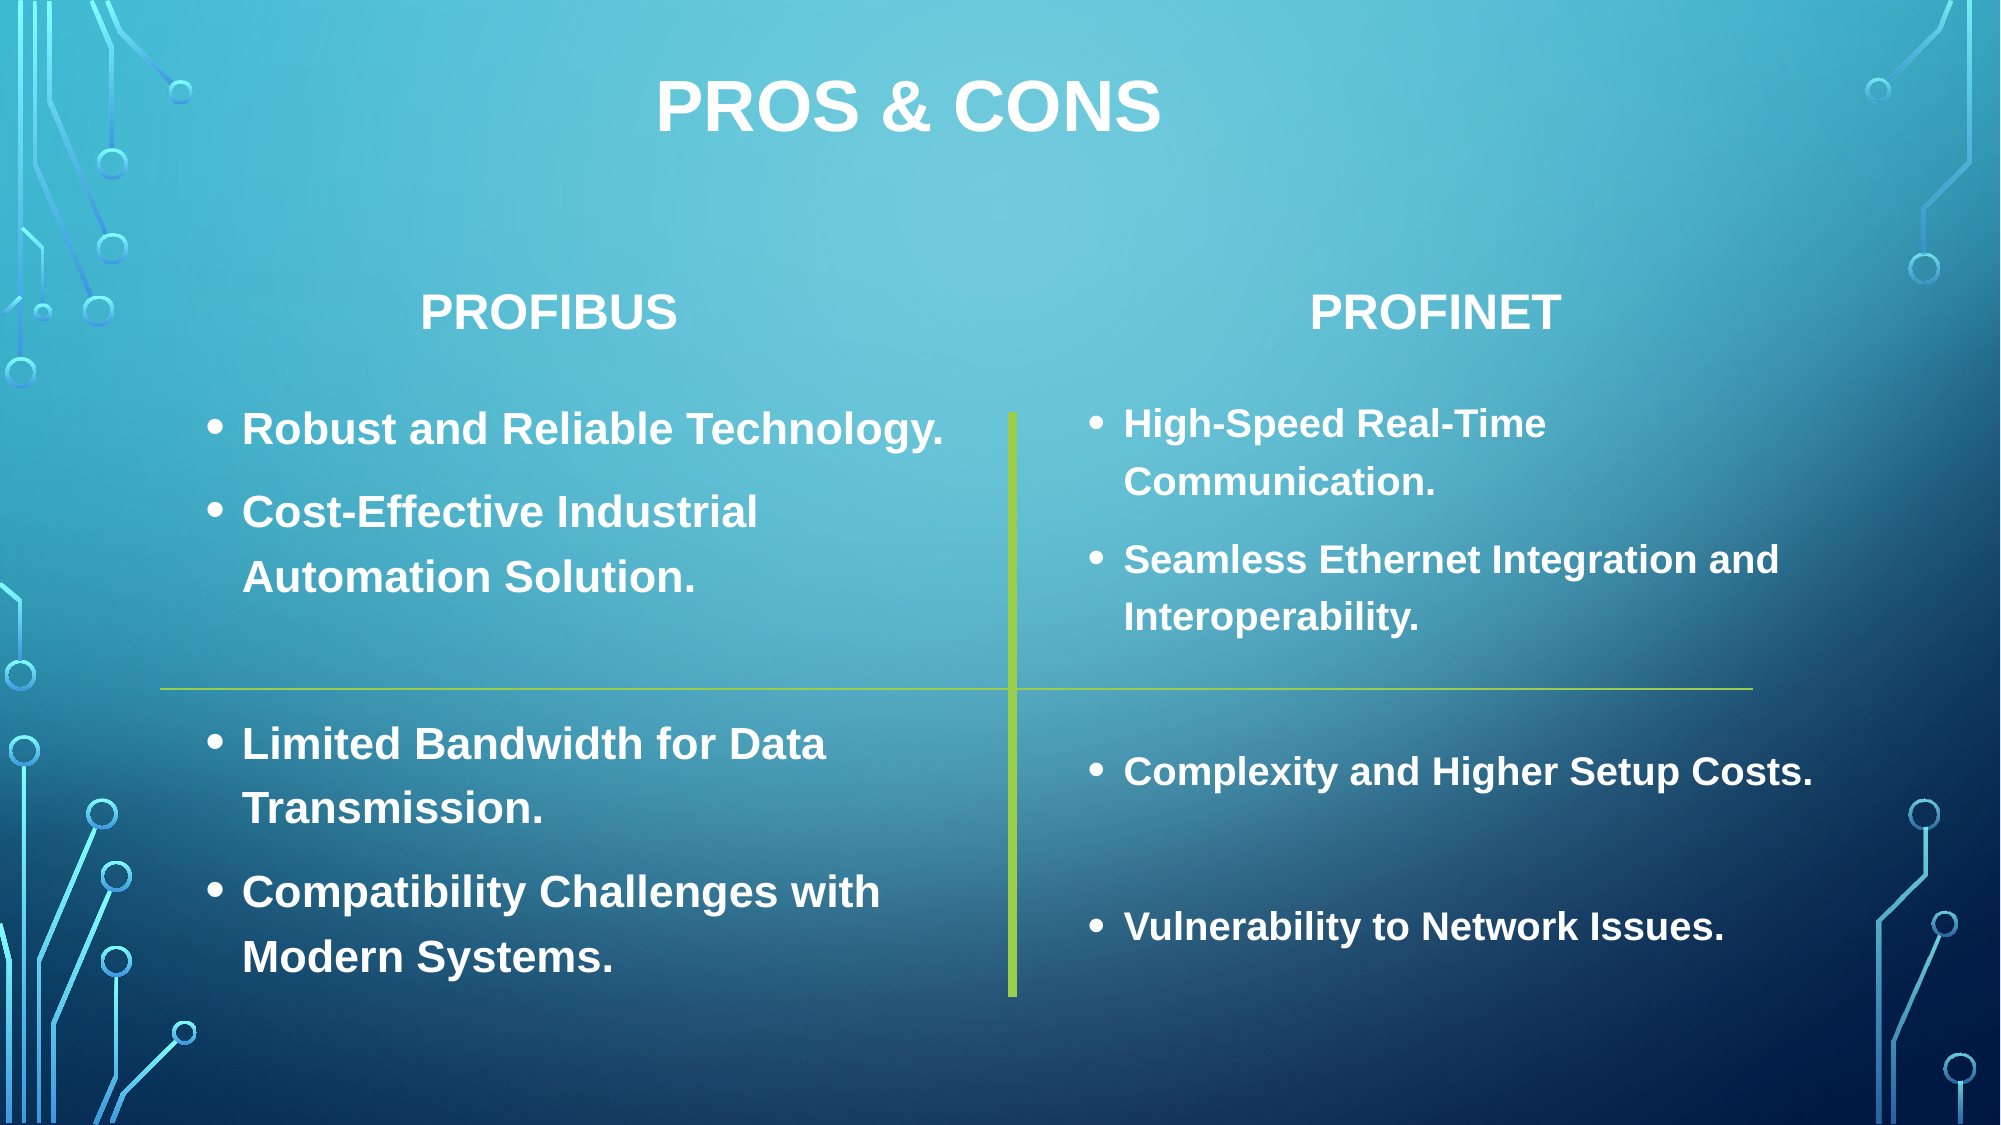

# Pros & cons
PROFIBUS
PROFINET
Robust and Reliable Technology.
Cost-Effective Industrial Automation Solution.

Limited Bandwidth for Data Transmission.
Compatibility Challenges with Modern Systems.
High-Speed Real-Time Communication.
Seamless Ethernet Integration and Interoperability.

Complexity and Higher Setup Costs.

Vulnerability to Network Issues.